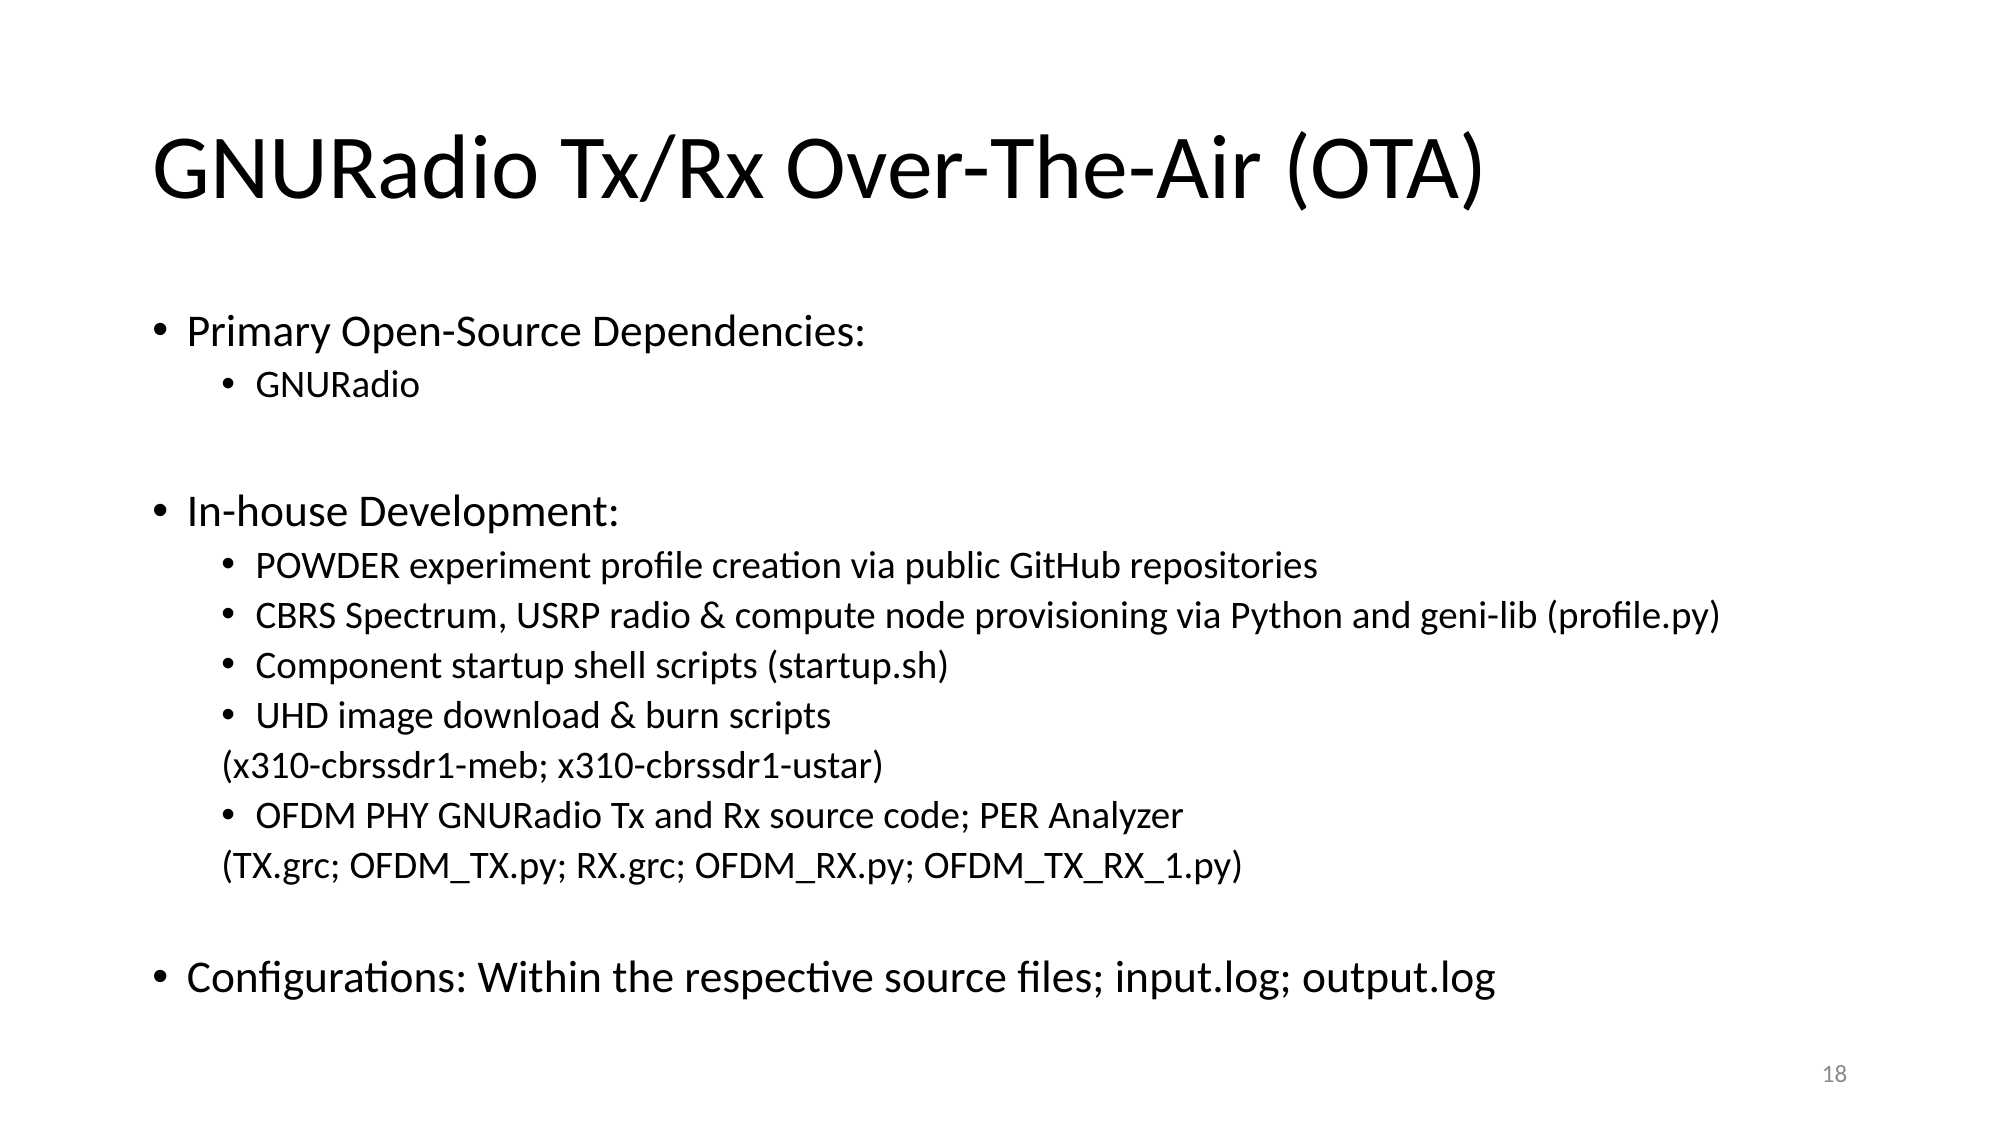

# GNURadio Tx/Rx Over-The-Air (OTA)
Primary Open-Source Dependencies:
GNURadio

In-house Development:
POWDER experiment profile creation via public GitHub repositories
CBRS Spectrum, USRP radio & compute node provisioning via Python and geni-lib (profile.py)
Component startup shell scripts (startup.sh)
UHD image download & burn scripts
(x310-cbrssdr1-meb; x310-cbrssdr1-ustar)
OFDM PHY GNURadio Tx and Rx source code; PER Analyzer
(TX.grc; OFDM_TX.py; RX.grc; OFDM_RX.py; OFDM_TX_RX_1.py)

Configurations: Within the respective source files; input.log; output.log

18